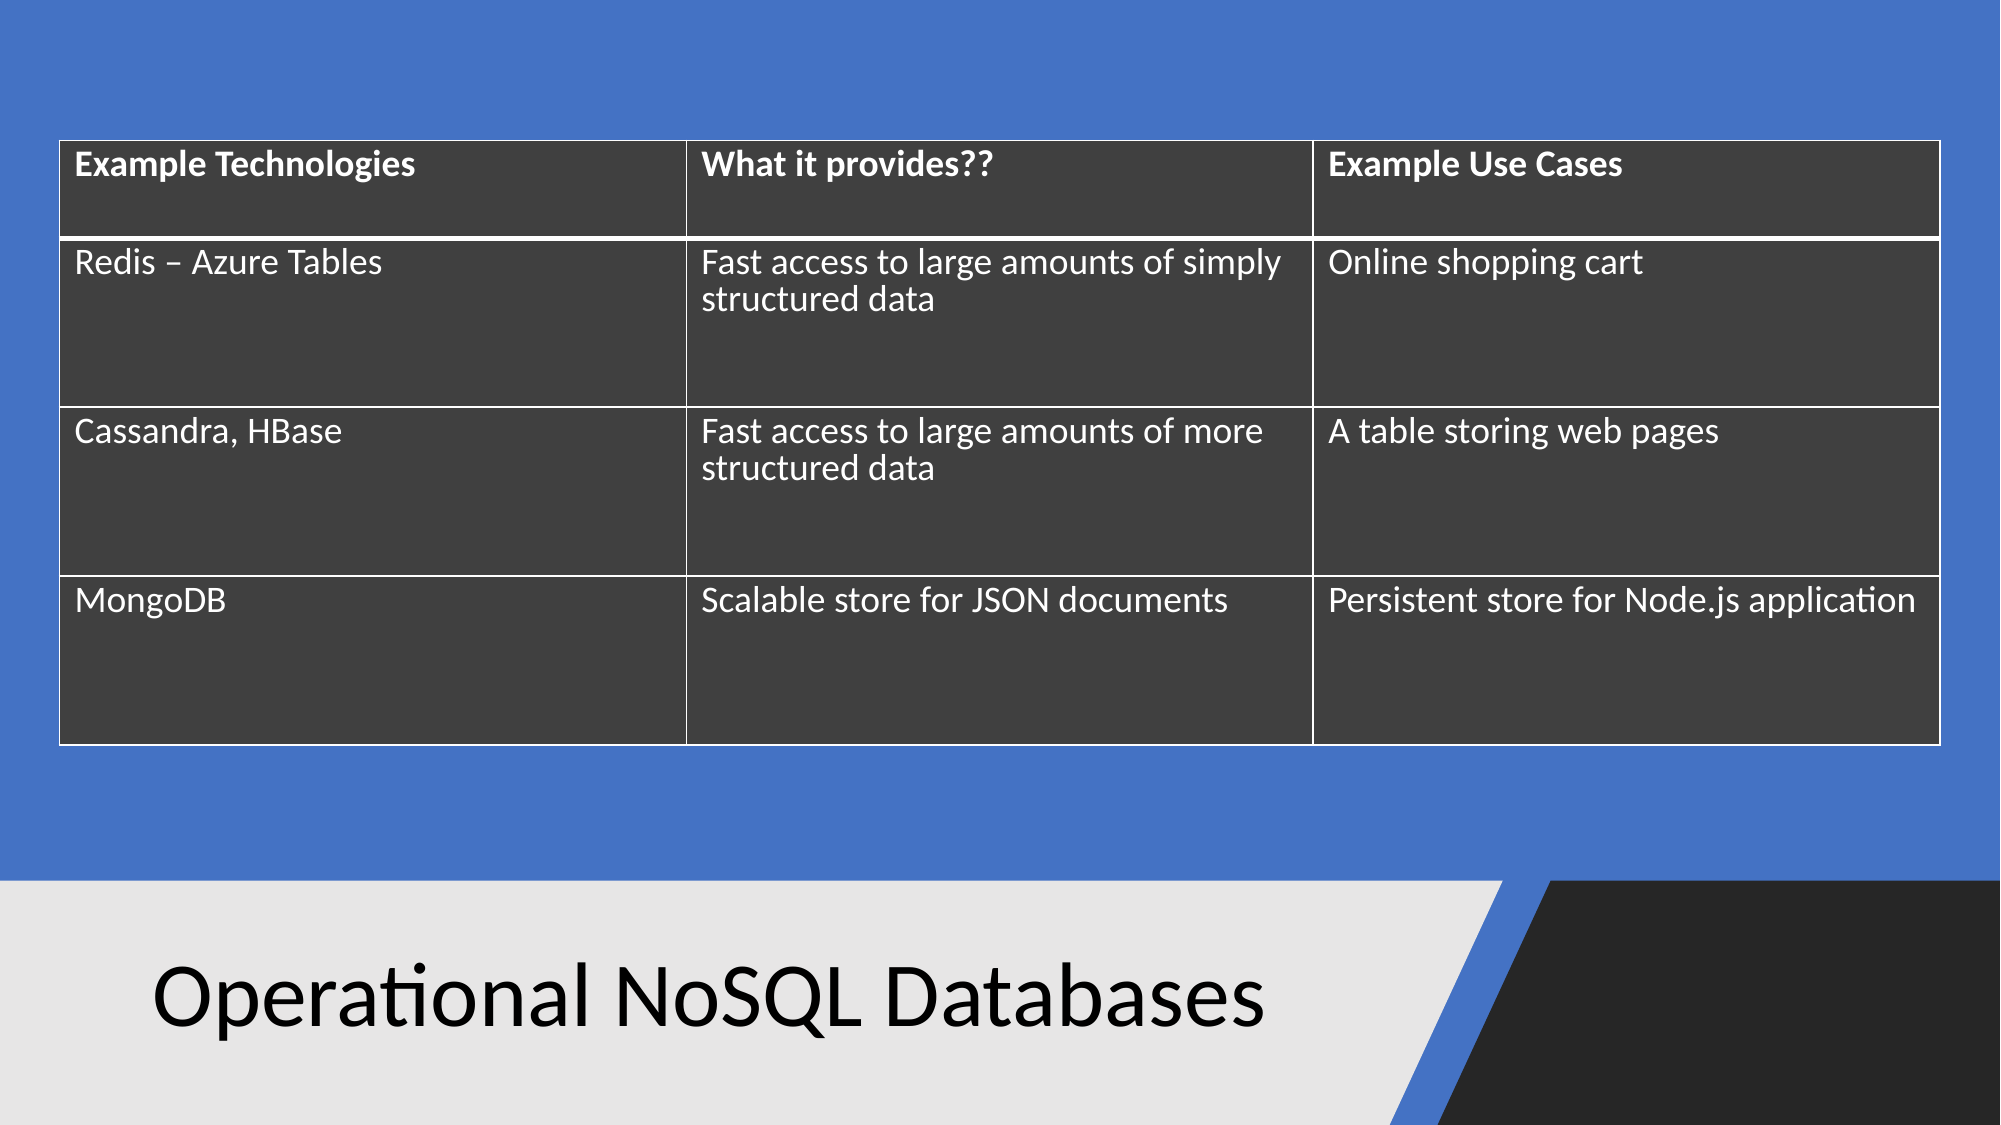

| Example Technologies | What it provides?? | Example Use Cases |
| --- | --- | --- |
| Redis – Azure Tables | Fast access to large amounts of simply structured data | Online shopping cart |
| Cassandra, HBase | Fast access to large amounts of more structured data | A table storing web pages |
| MongoDB | Scalable store for JSON documents | Persistent store for Node.js application |

# Operational NoSQL Databases